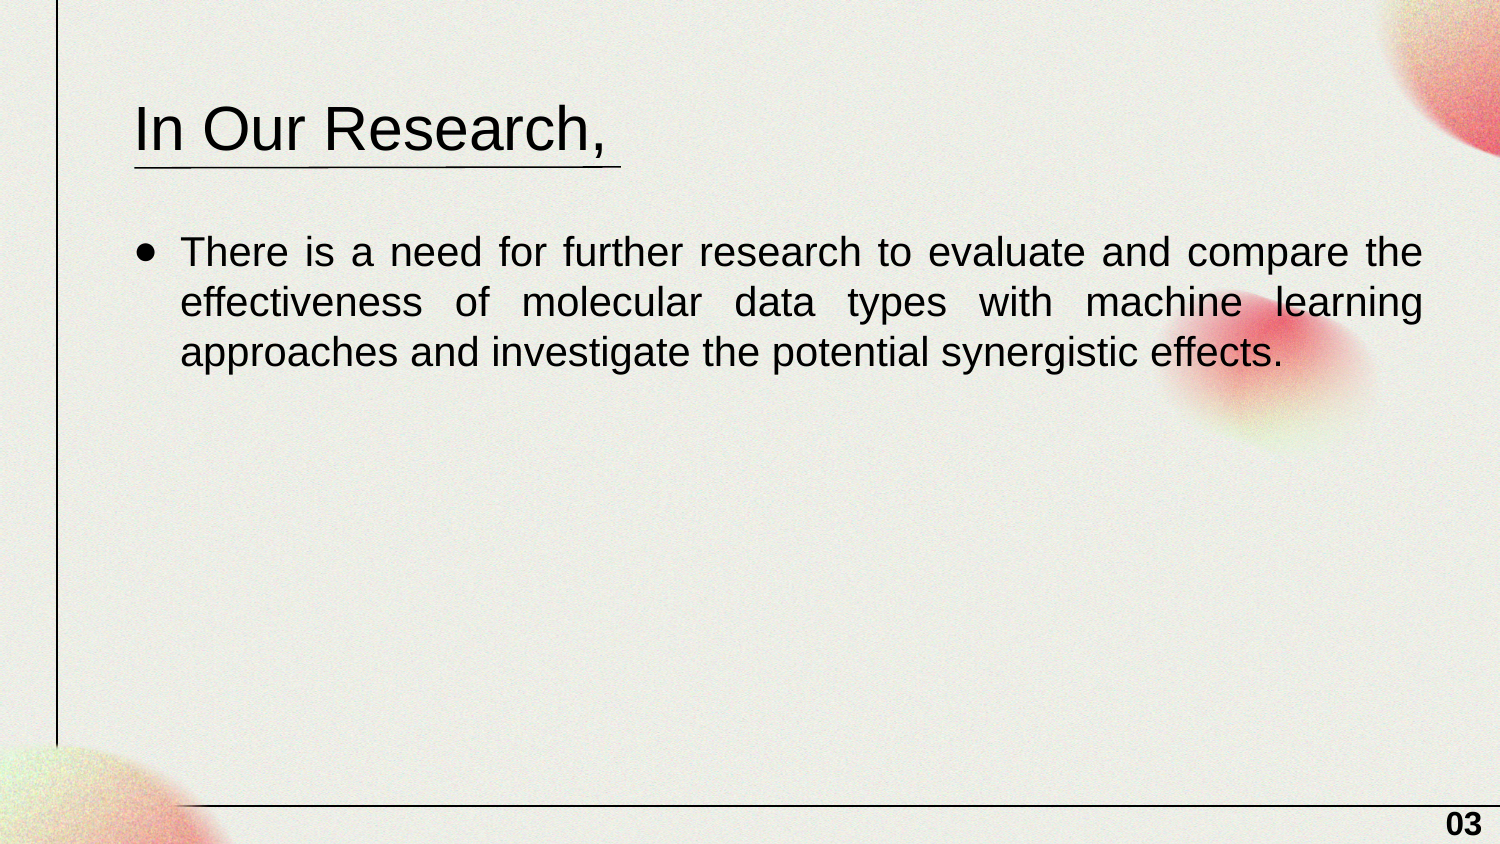

# In Our Research,
There is a need for further research to evaluate and compare the effectiveness of molecular data types with machine learning approaches and investigate the potential synergistic effects.

03